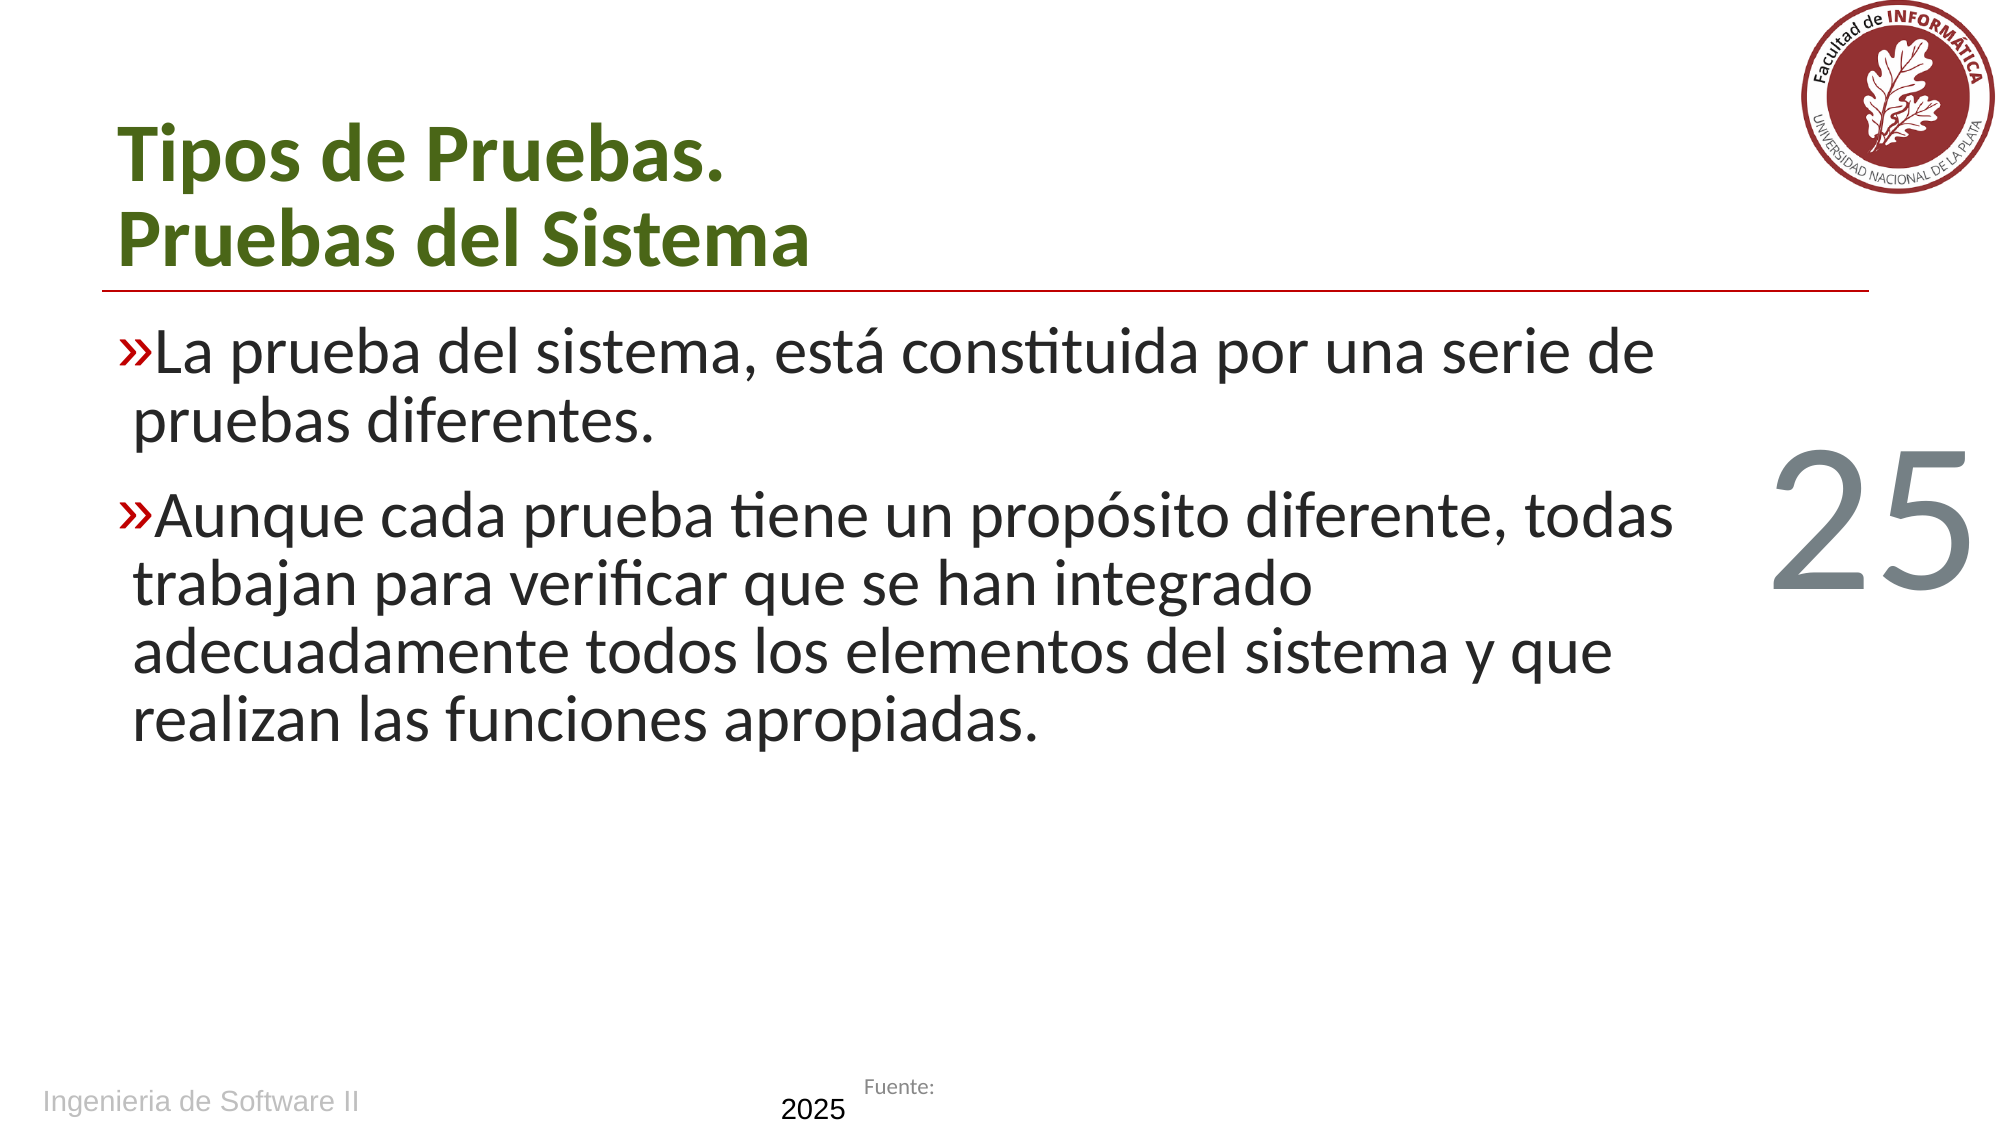

# Tipos de Pruebas. Pruebas del Sistema
La prueba del sistema, está constituida por una serie de pruebas diferentes.
Aunque cada prueba tiene un propósito diferente, todas trabajan para verificar que se han integrado adecuadamente todos los elementos del sistema y que realizan las funciones apropiadas.

25

Ingenieria de Software II